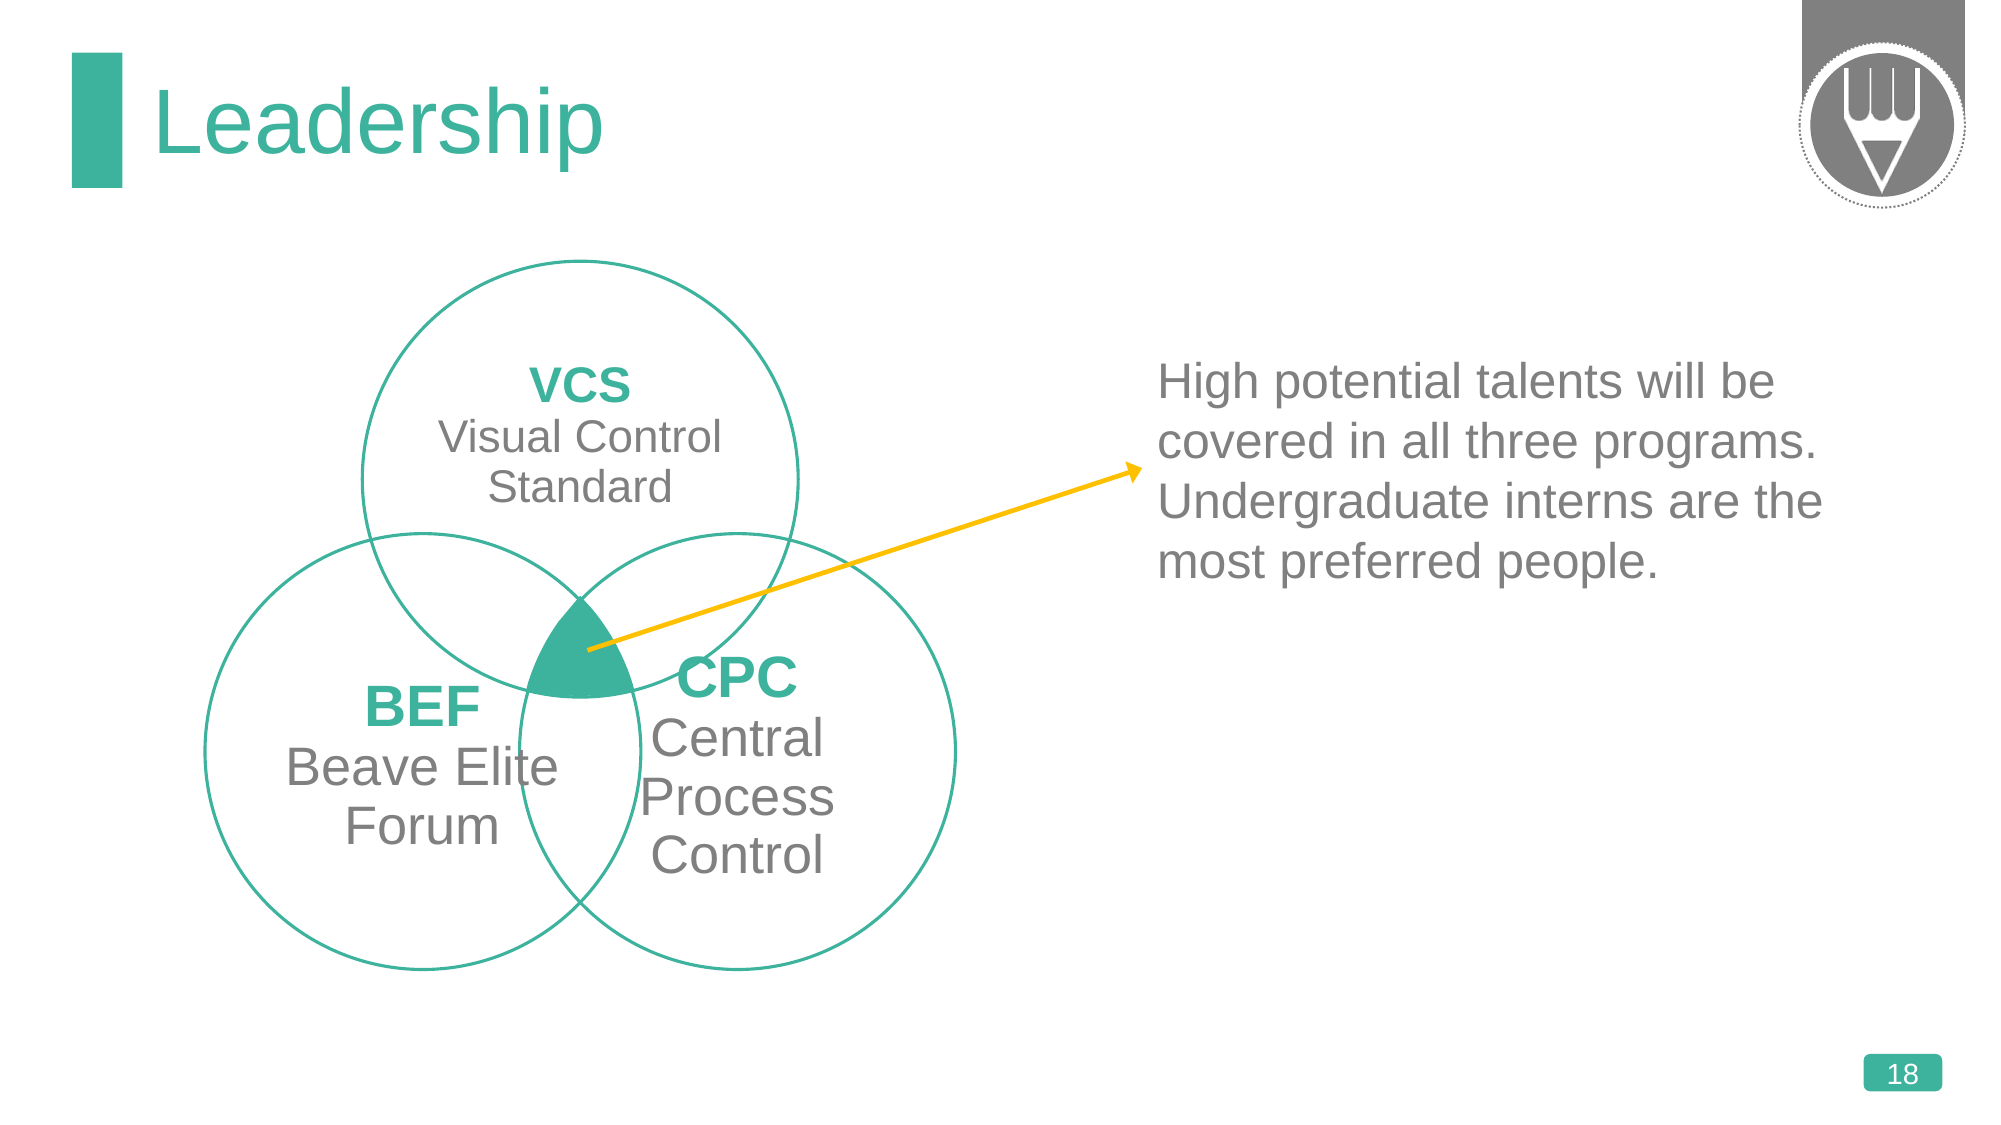

# Leadership
VCS
Visual Control Standard
CPC
Central Process Control
BEF
Beave Elite Forum

High potential talents will be covered in all three programs. Undergraduate interns are the most preferred people.
18